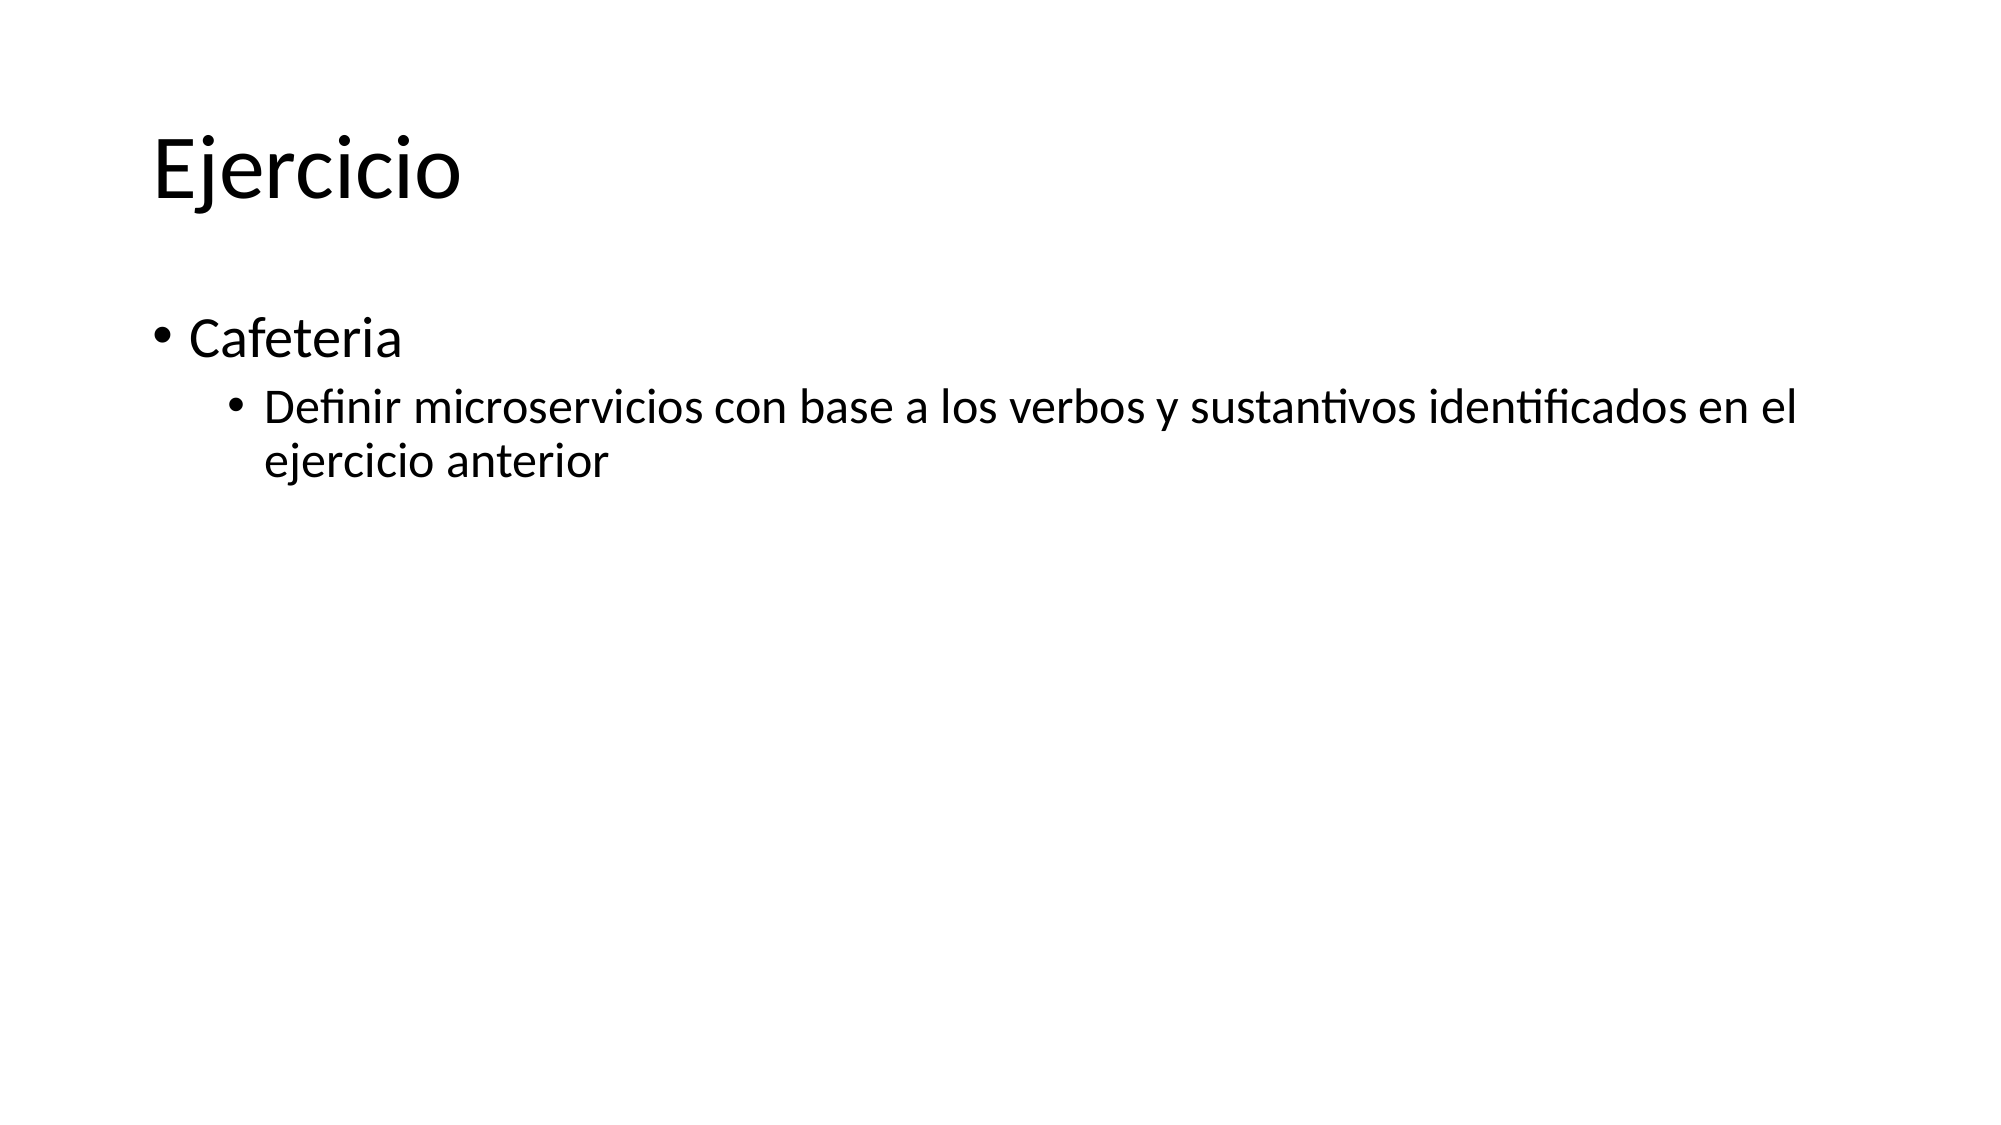

# Ejercicio
Cafeteria
Definir microservicios con base a los verbos y sustantivos identificados en el ejercicio anterior